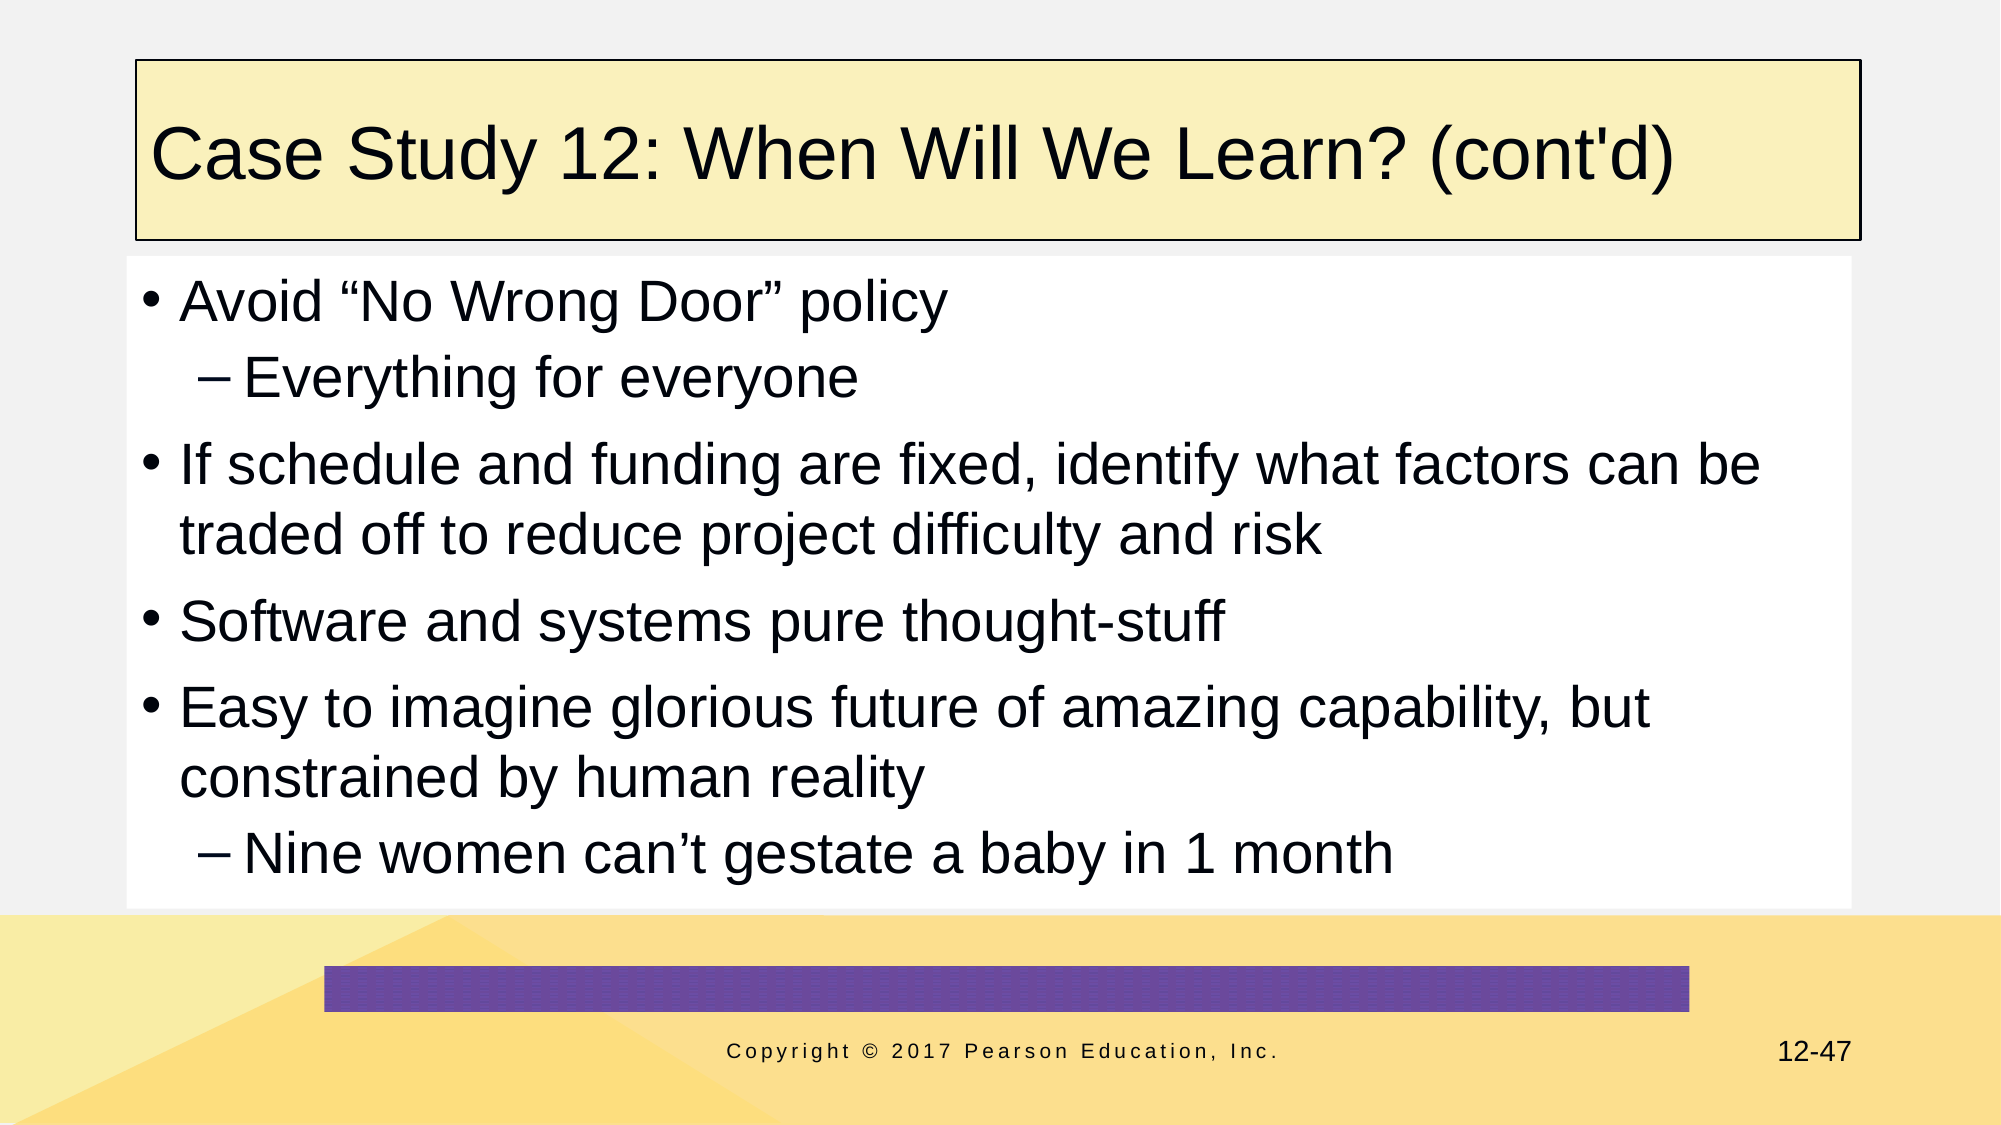

# Case Study 12: When Will We Learn? (cont'd)
Avoid “No Wrong Door” policy
Everything for everyone
If schedule and funding are fixed, identify what factors can be traded off to reduce project difficulty and risk
Software and systems pure thought-stuff
Easy to imagine glorious future of amazing capability, but constrained by human reality
Nine women can’t gestate a baby in 1 month
Copyright © 2017 Pearson Education, Inc.